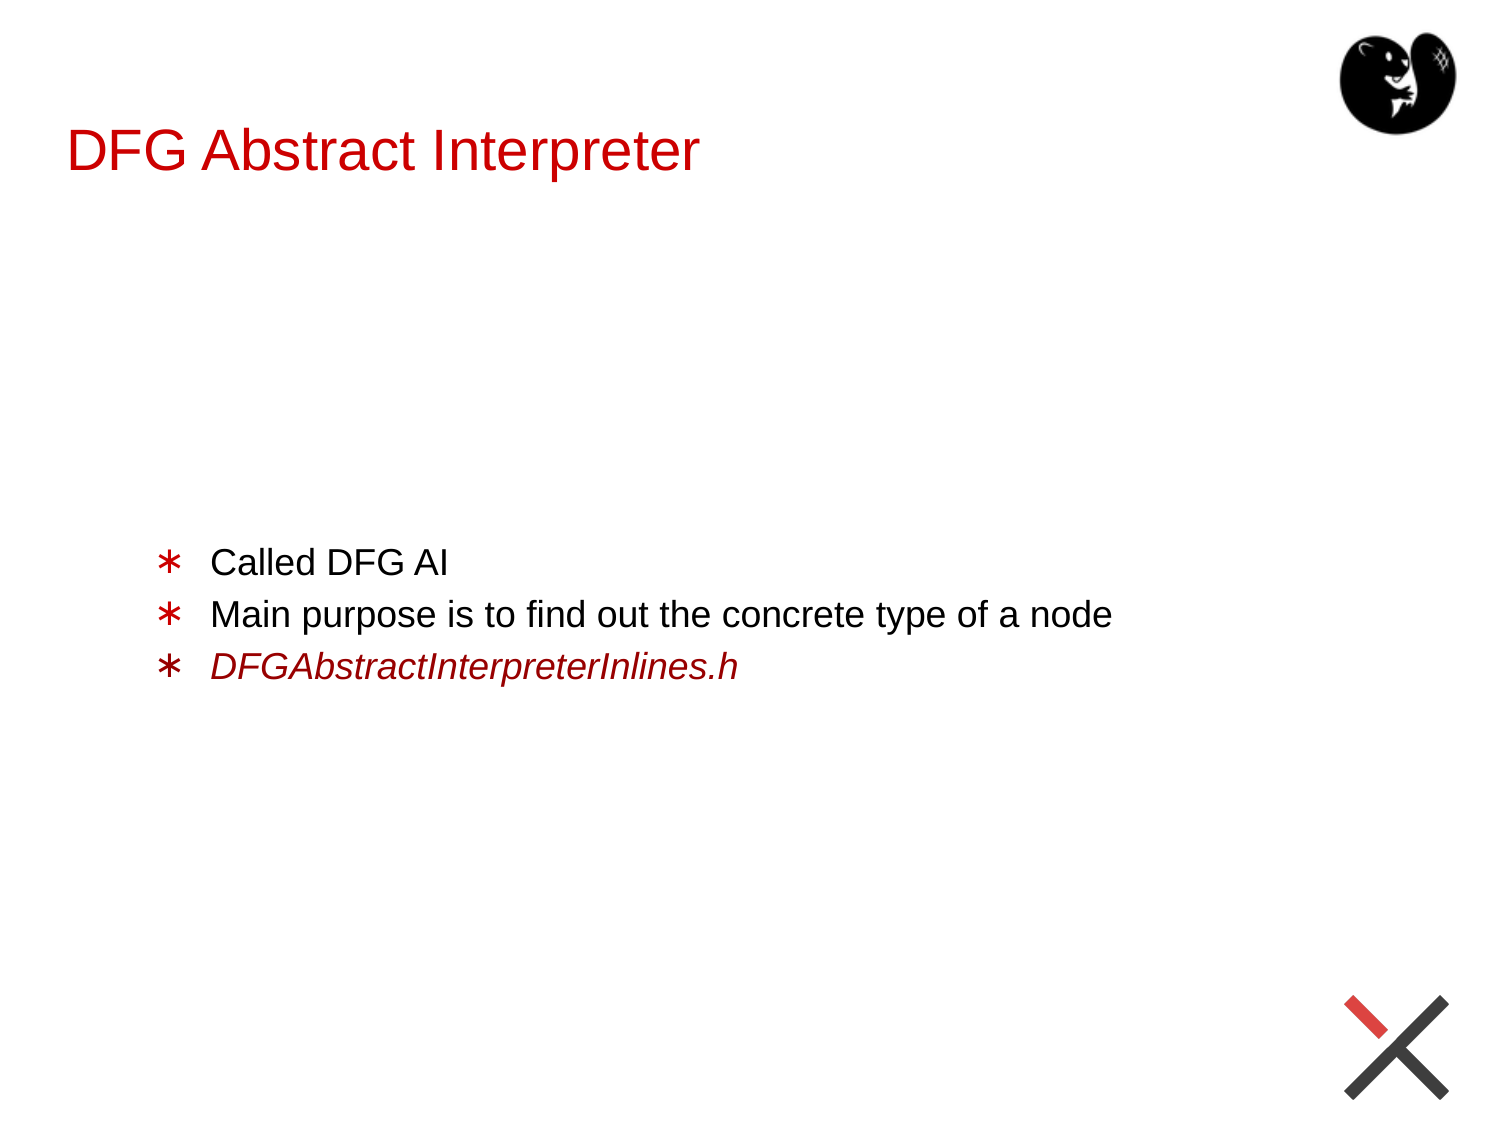

# DFG Abstract Interpreter
Called DFG AI
Main purpose is to find out the concrete type of a node
DFGAbstractInterpreterInlines.h